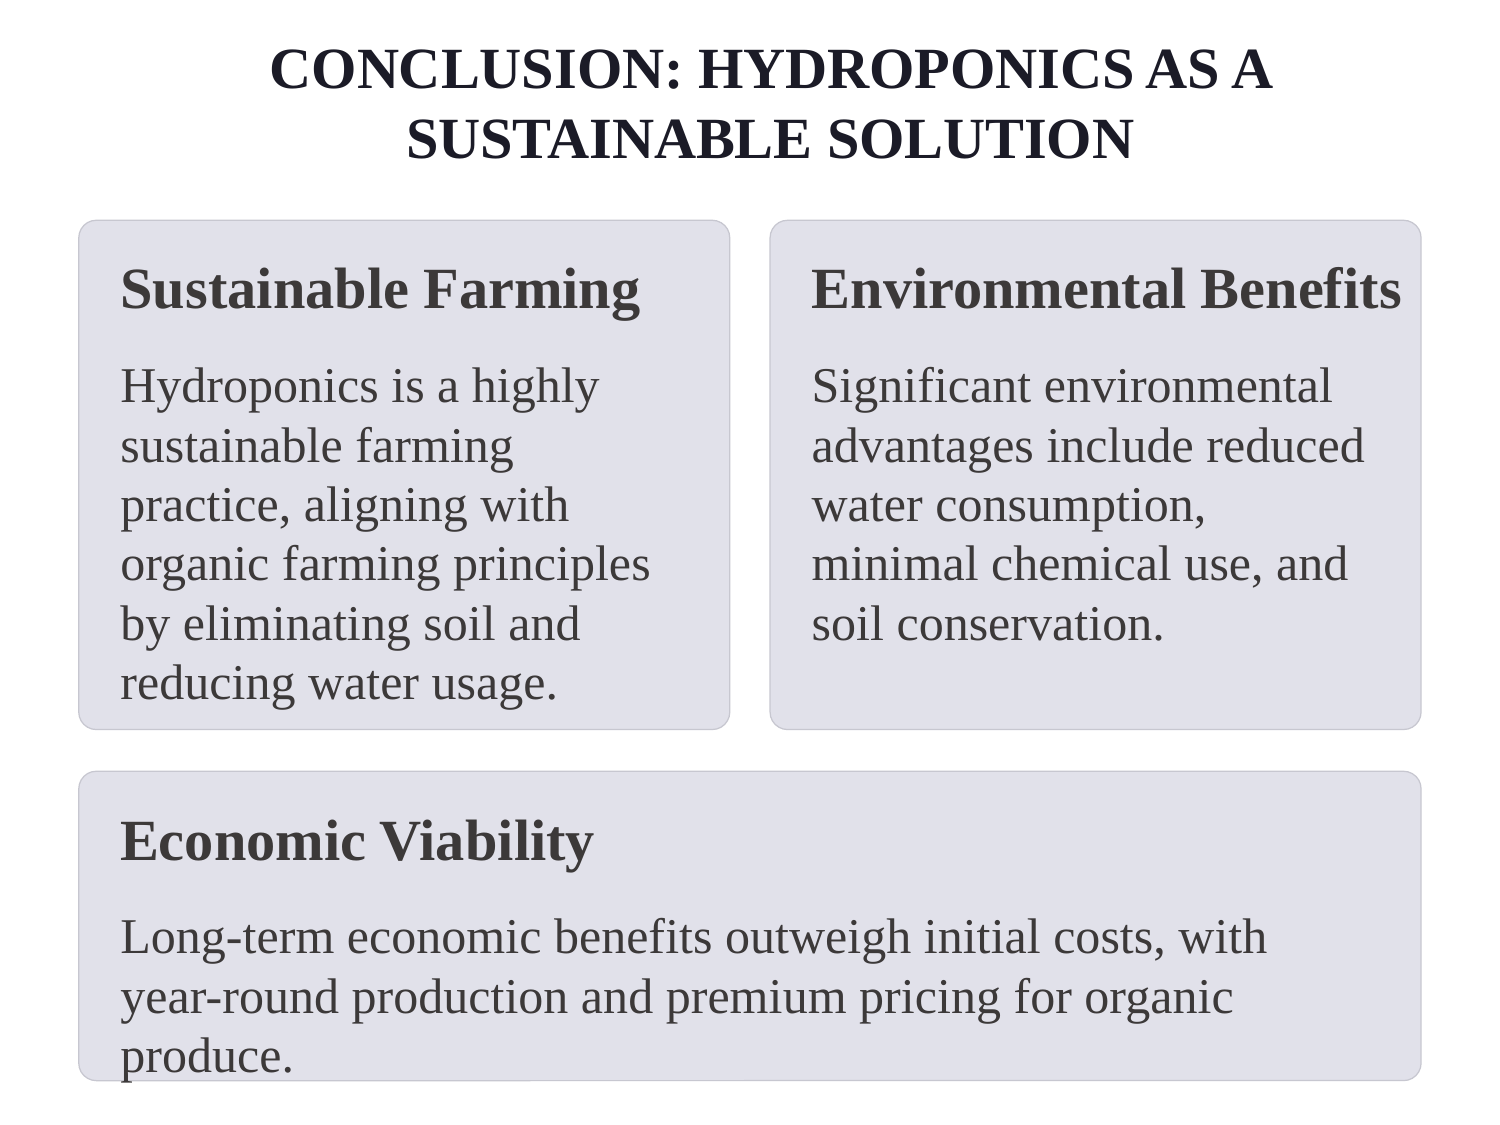

CONCLUSION: HYDROPONICS AS A SUSTAINABLE SOLUTION

Sustainable Farming
Hydroponics is a highly sustainable farming practice, aligning with organic farming principles by eliminating soil and reducing water usage.

Environmental Benefits
Significant environmental advantages include reduced water consumption, minimal chemical use, and soil conservation.

Economic Viability
Long-term economic benefits outweigh initial costs, with year-round production and premium pricing for organic produce.